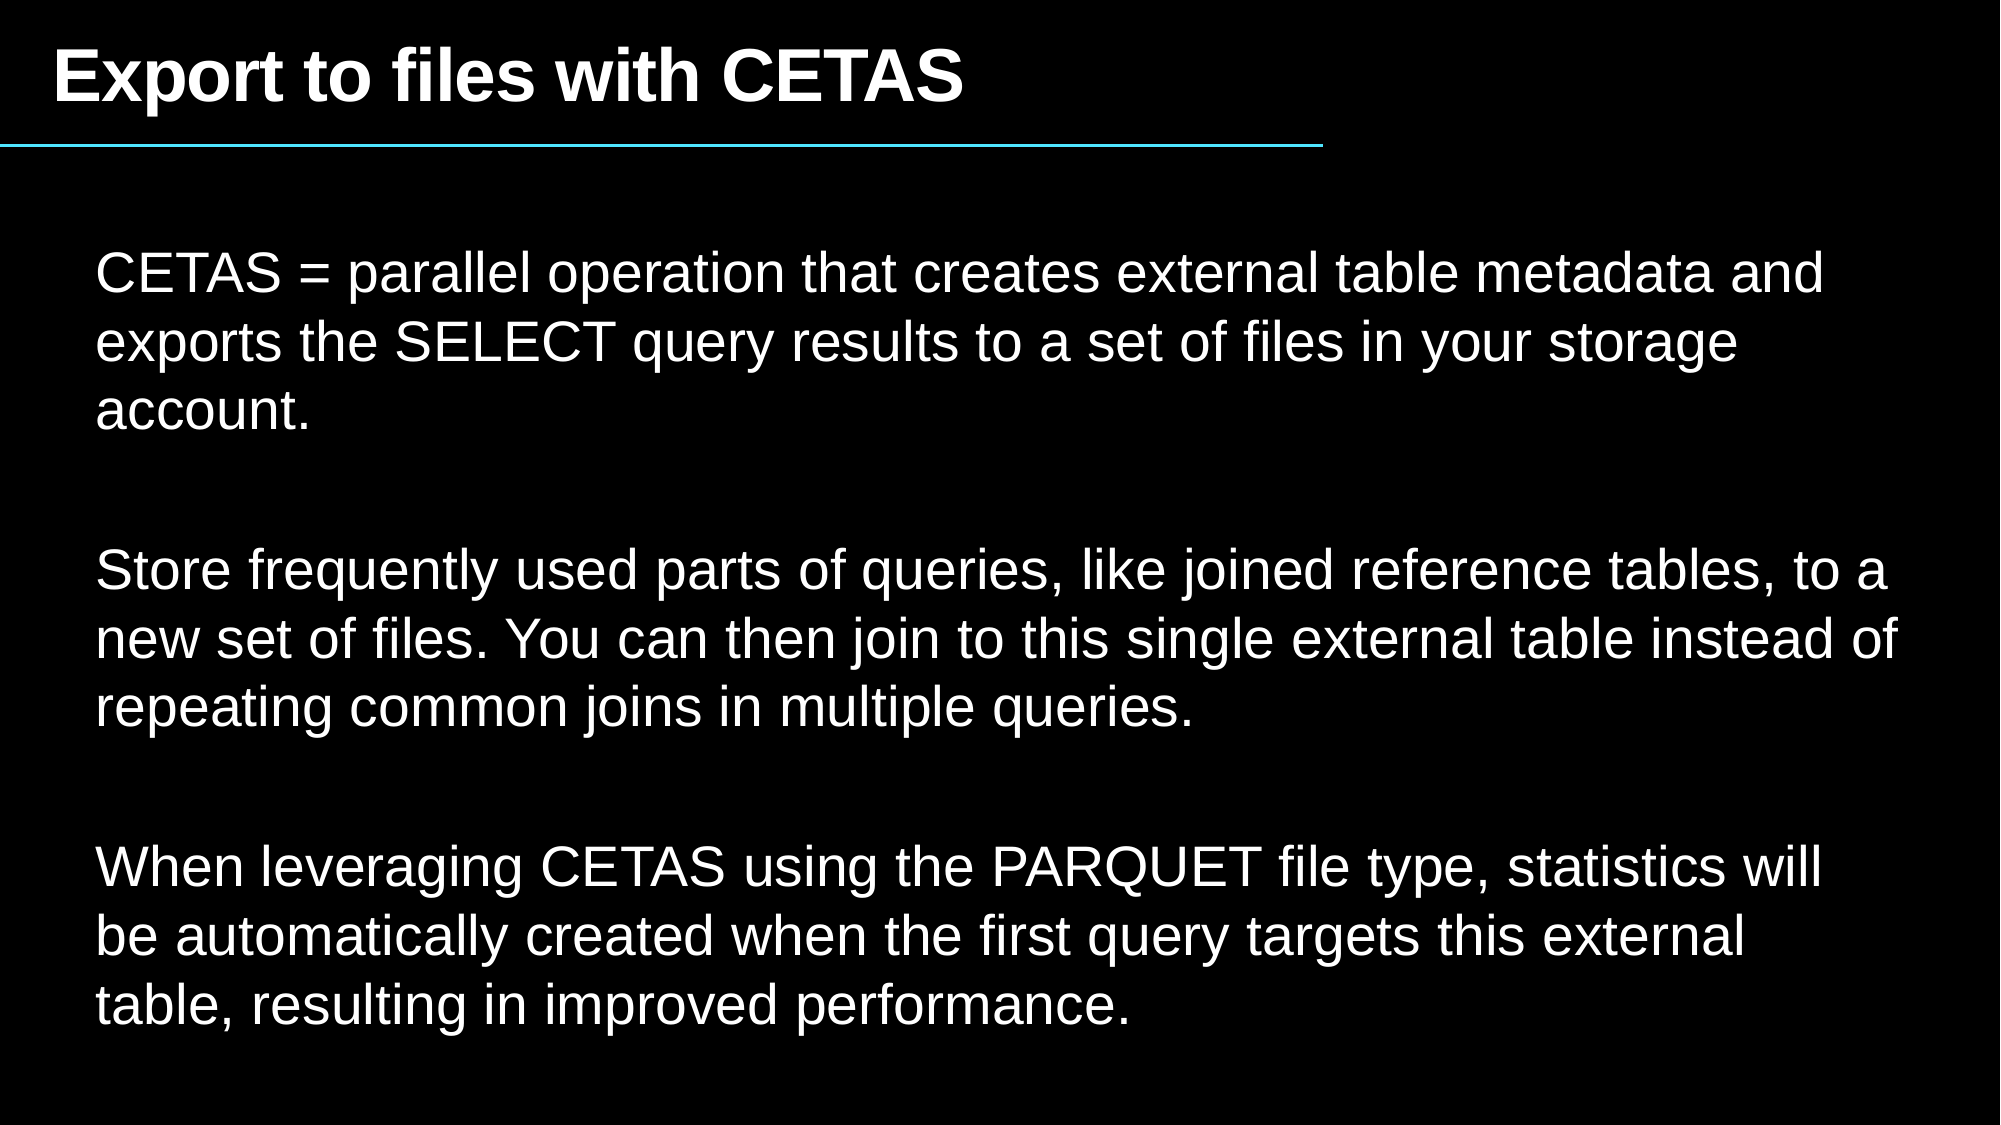

Export to files with CETAS
CETAS = parallel operation that creates external table metadata and exports the SELECT query results to a set of files in your storage account.

Store frequently used parts of queries, like joined reference tables, to a new set of files. You can then join to this single external table instead of repeating common joins in multiple queries.

When leveraging CETAS using the PARQUET file type, statistics will be automatically created when the first query targets this external table, resulting in improved performance.